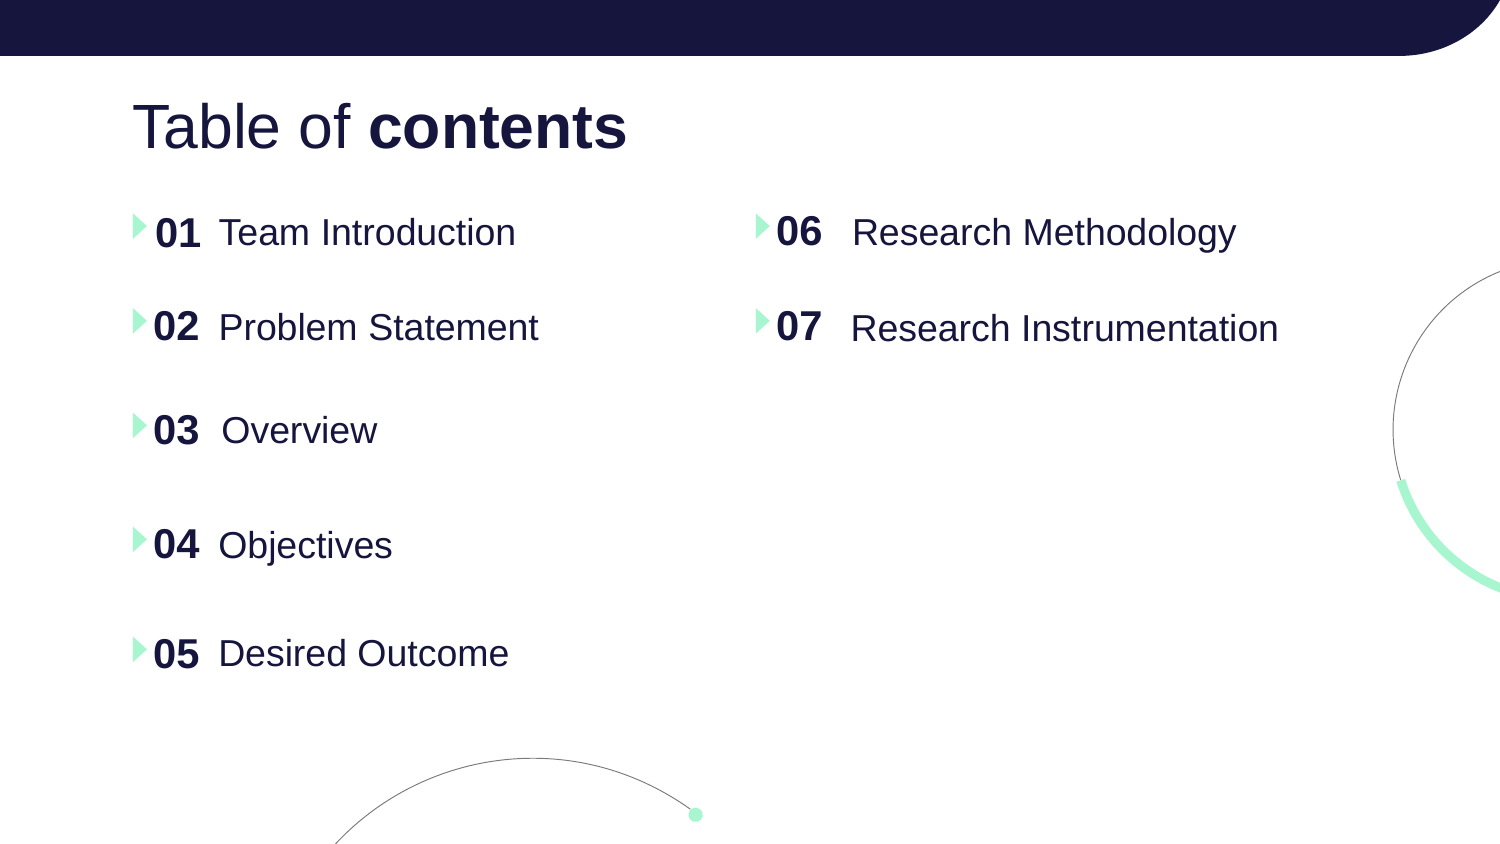

# Table of contents
Research Methodology
06
Team Introduction
01

02
07
Problem Statement
Research Instrumentation

03
Overview

04
Objectives

Desired Outcome
05